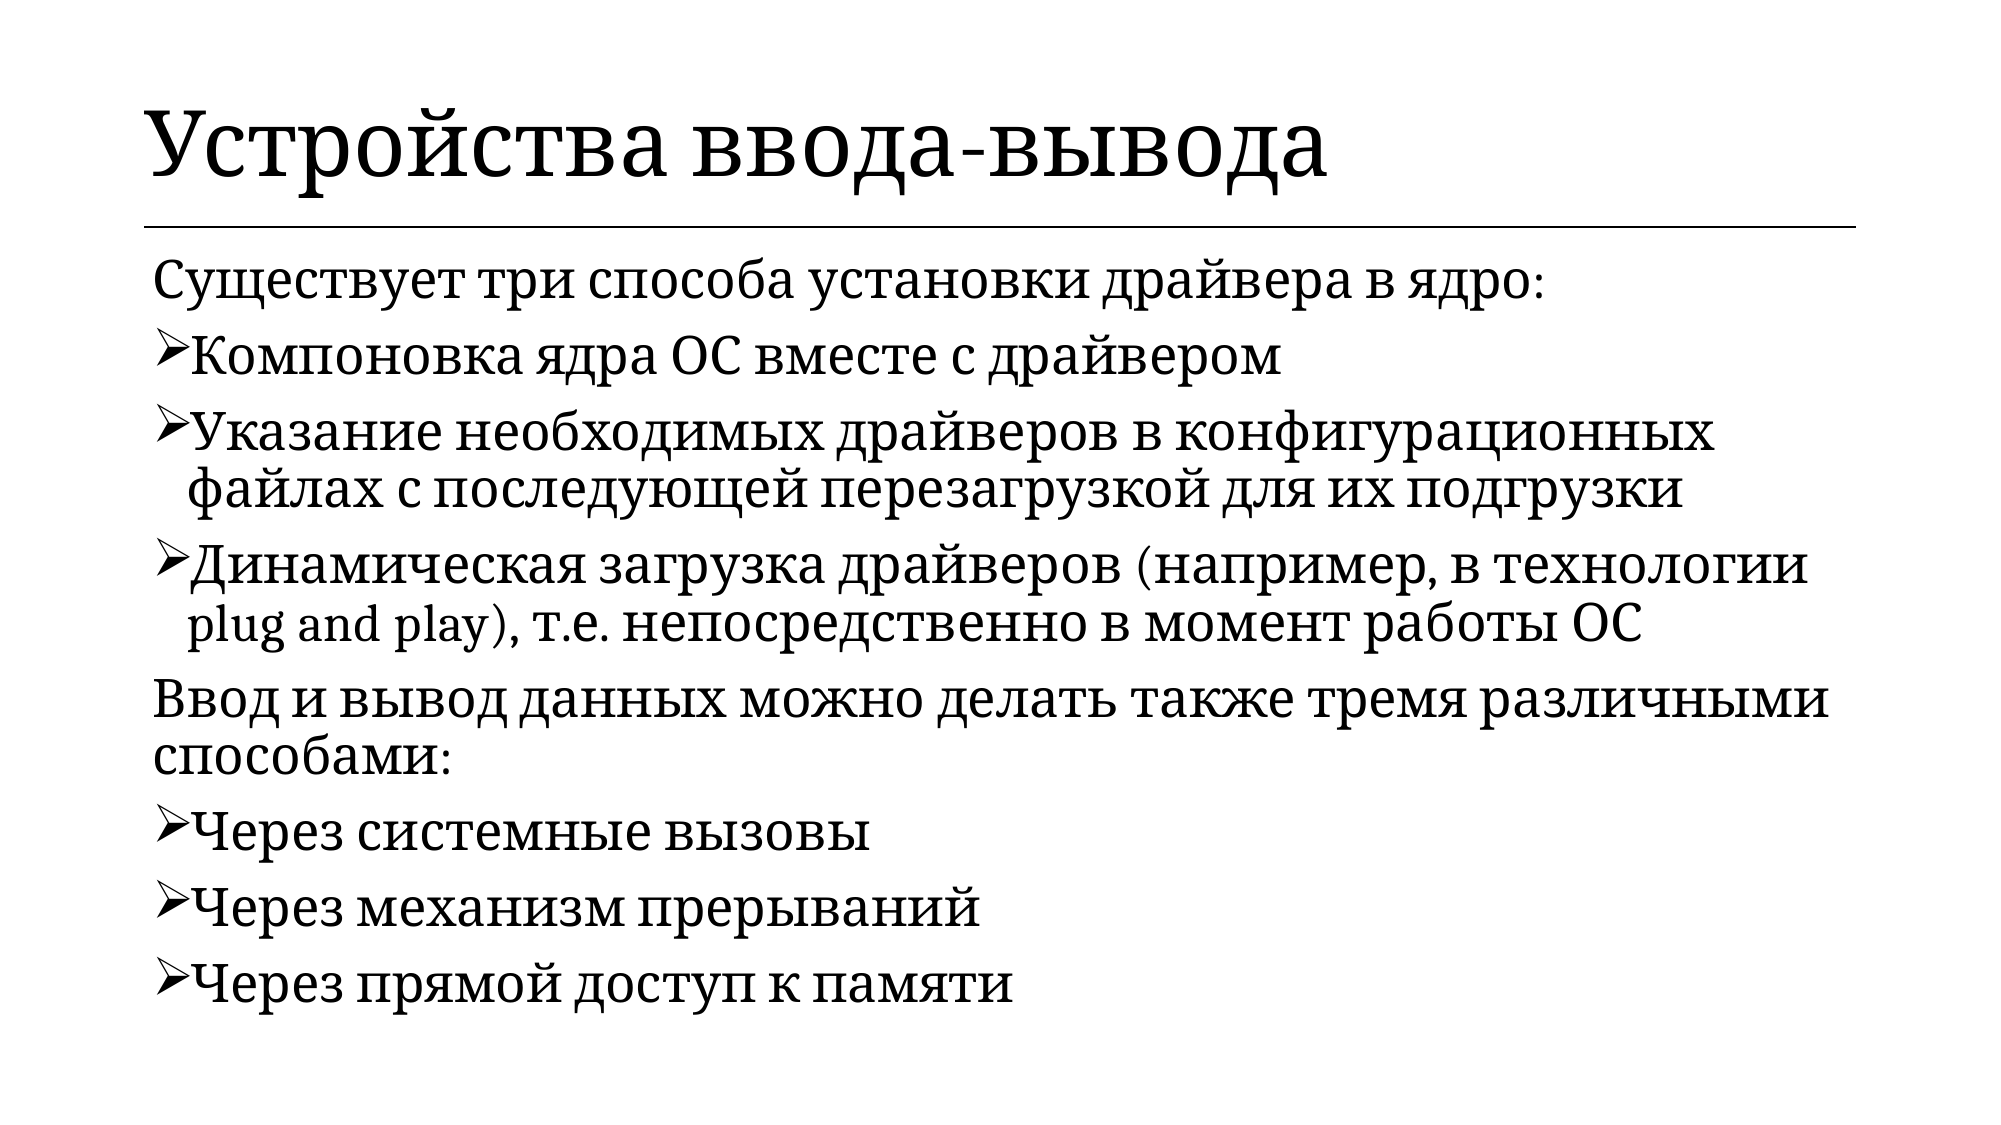

| Устройства ввода-вывода |
| --- |
Существует три способа установки драйвера в ядро:
Компоновка ядра ОС вместе с драйвером
Указание необходимых драйверов в конфигурационных файлах с последующей перезагрузкой для их подгрузки
Динамическая загрузка драйверов (например, в технологии plug and play), т.е. непосредственно в момент работы ОС
Ввод и вывод данных можно делать также тремя различными способами:
Через системные вызовы
Через механизм прерываний
Через прямой доступ к памяти